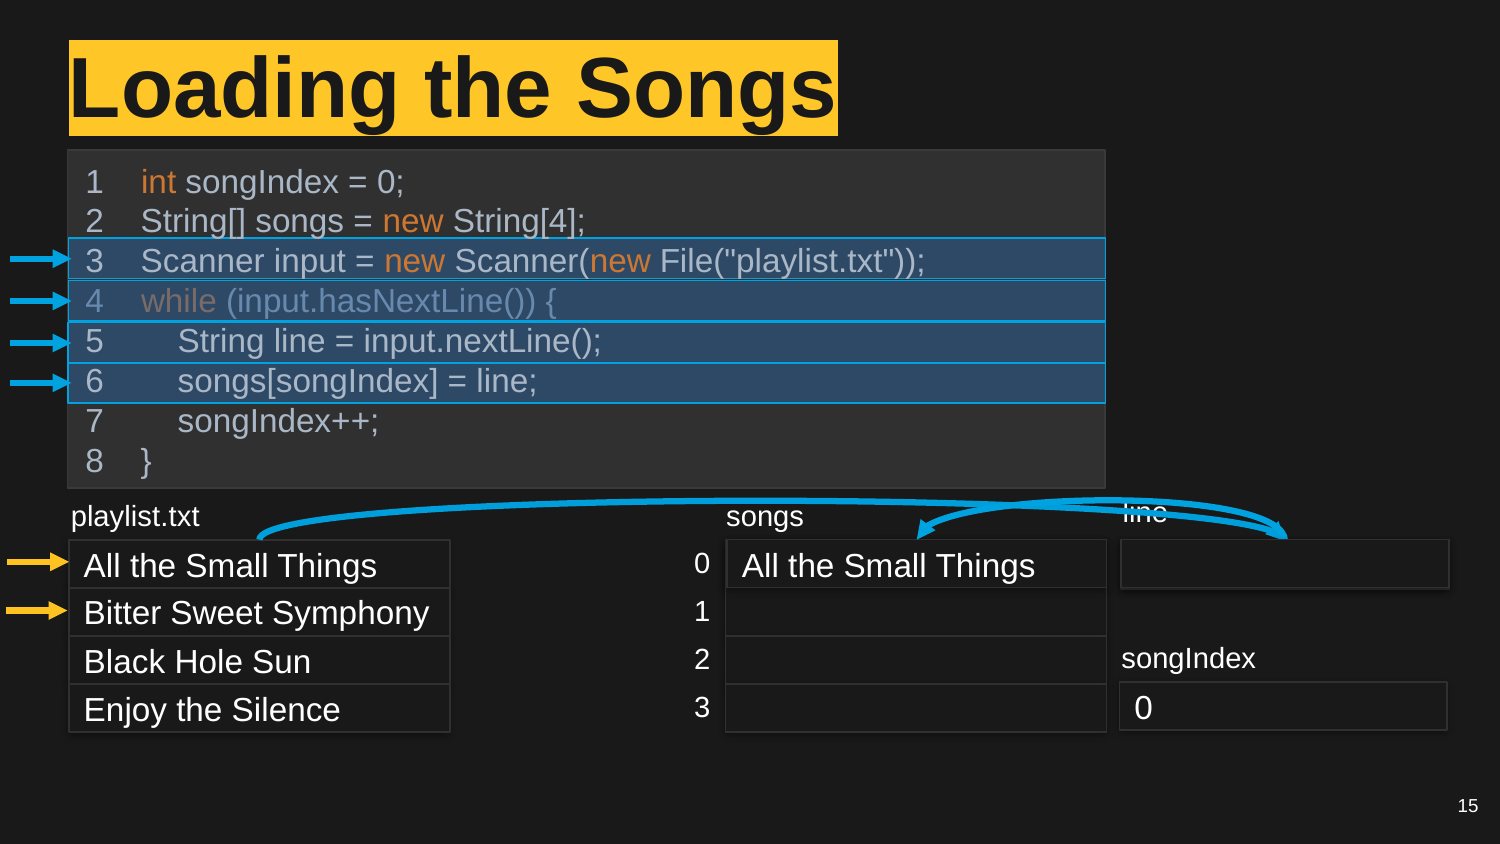

# Loading the Songs
1    int songIndex = 0;
2    String[] songs = new String[4];
3    Scanner input = new Scanner(new File("playlist.txt"));
4    while (input.hasNextLine()) {
5        String line = input.nextLine();
6        songs[songIndex] = line;
7        songIndex++;
8    }

line
playlist.txt
songs
0
All the Small Things

All the Small Things

All the Small Things
1
Bitter Sweet Symphony

songIndex
2
Black Hole Sun

3
0
Enjoy the Silence

15